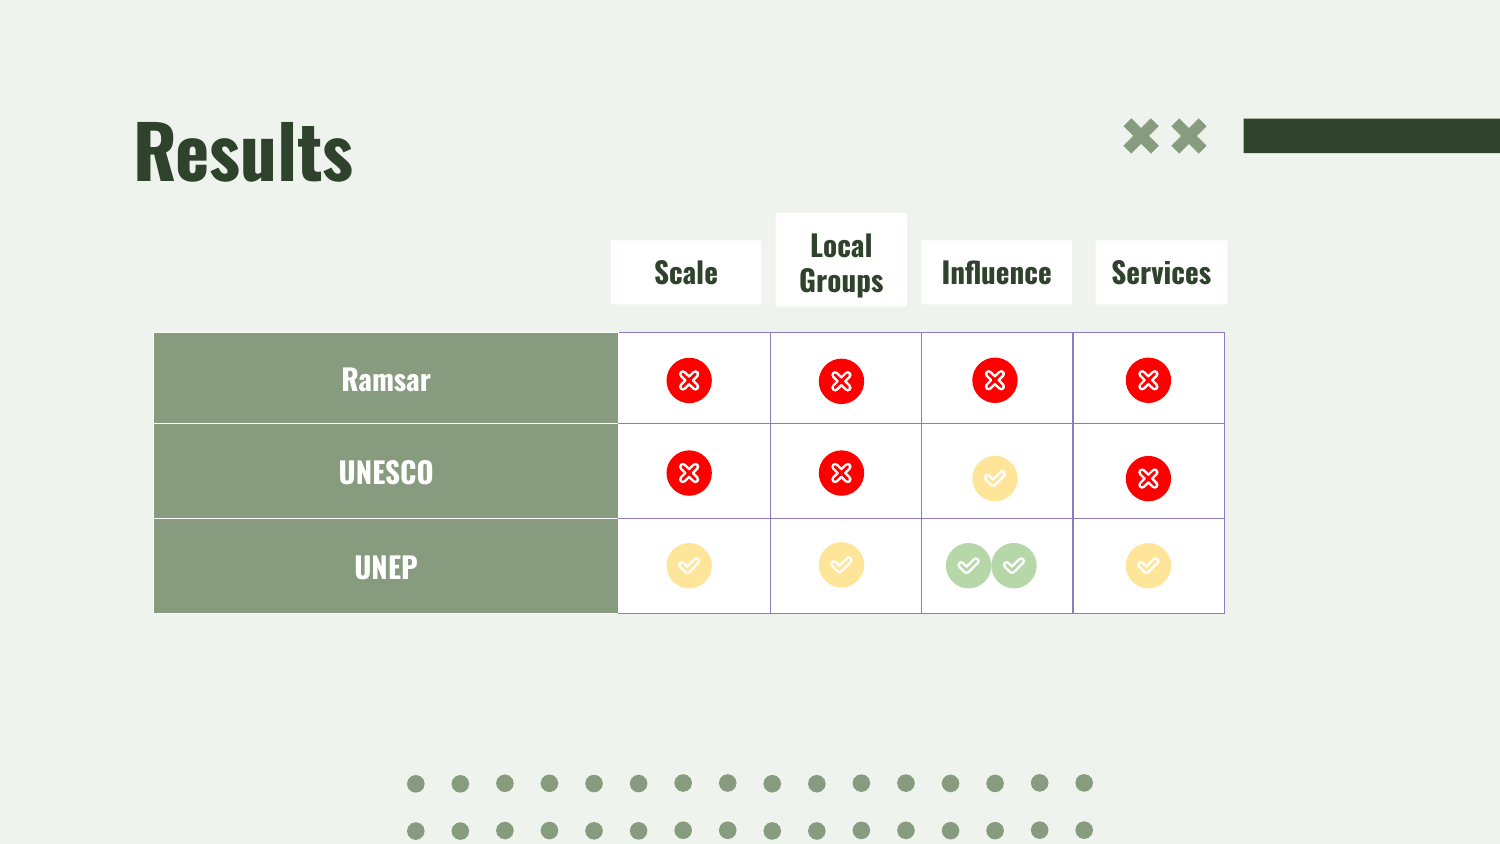

# Results
Local Groups
Scale
Influence
Services
| Ramsar |  |  |  |  |
| --- | --- | --- | --- | --- |
| UNESCO |  |  |  |  |
| UNEP |  |  |  |  |